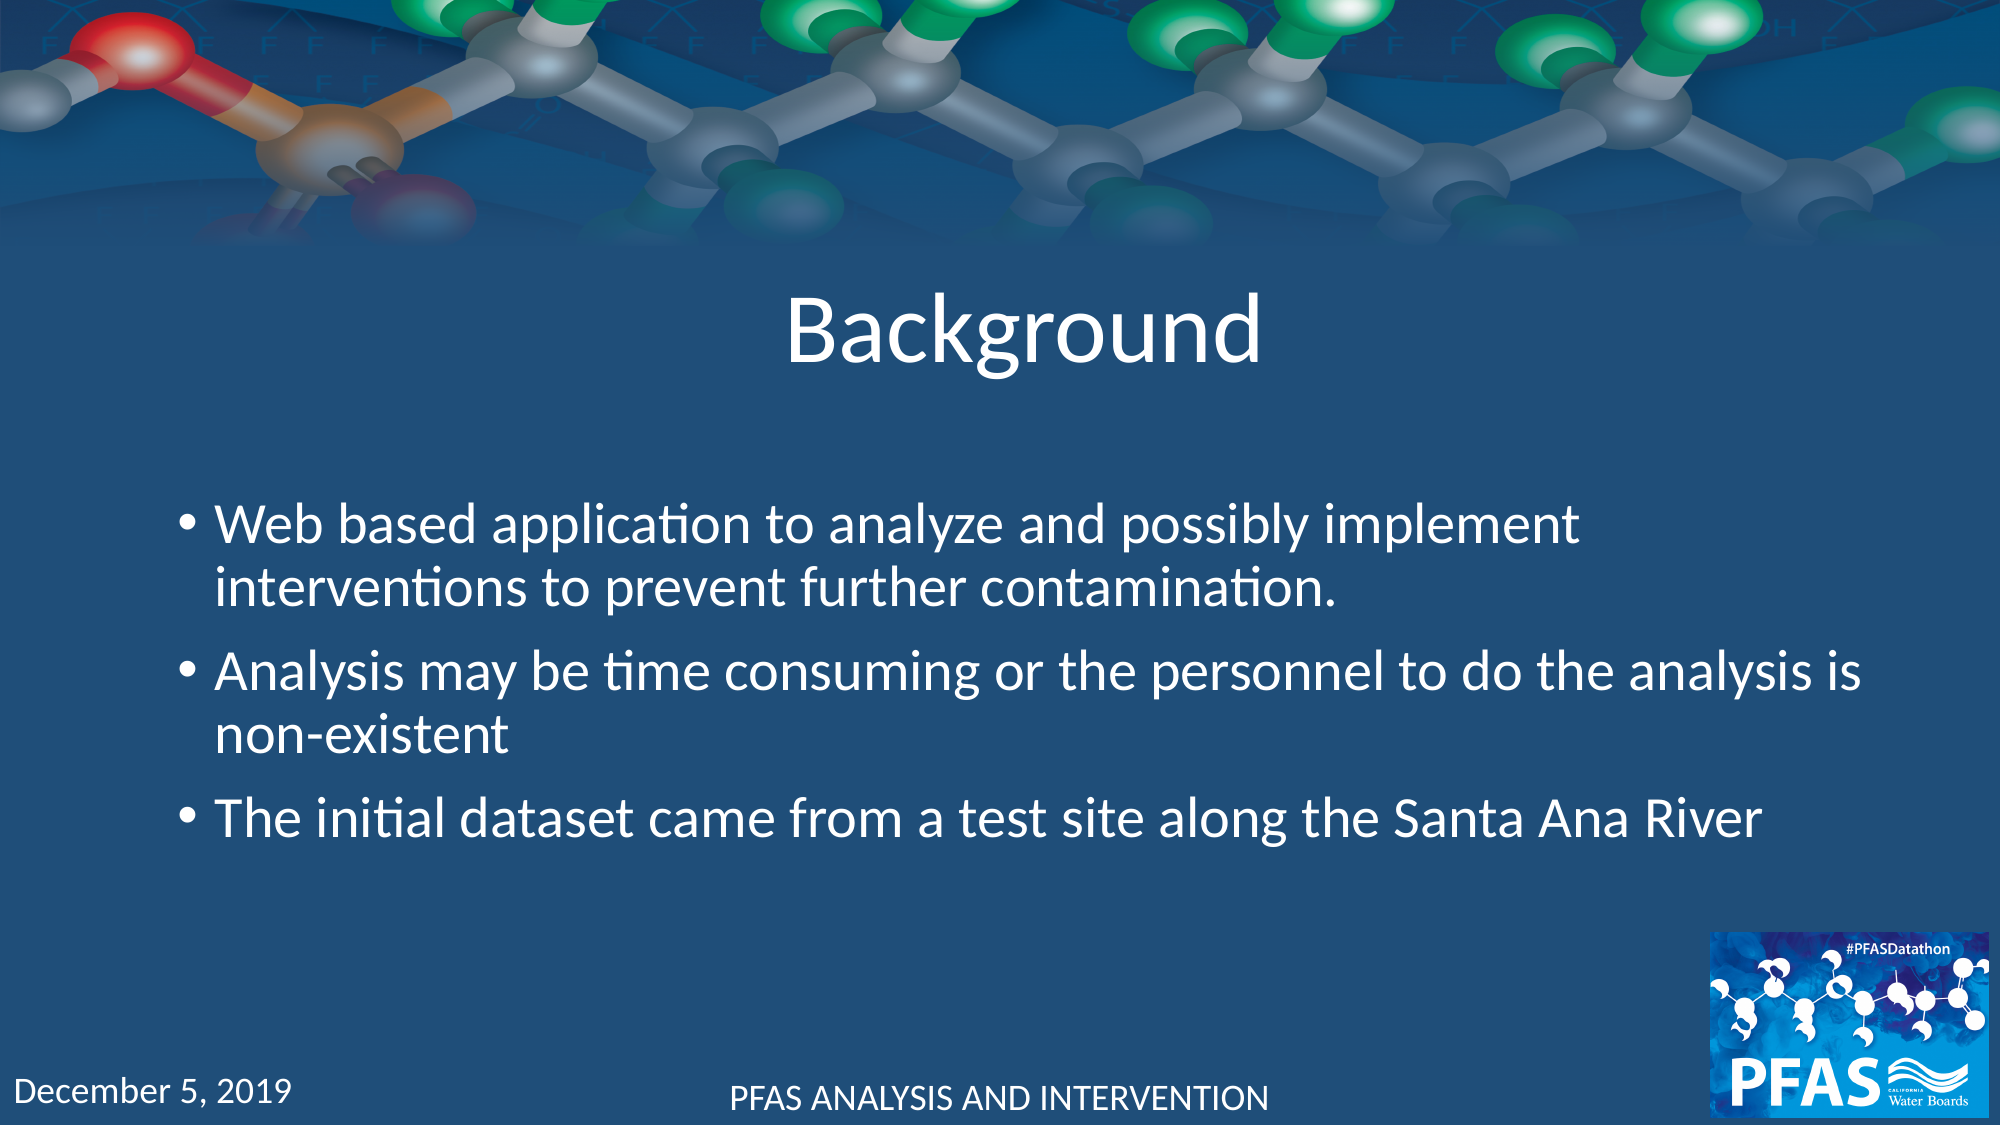

Background
Web based application to analyze and possibly implement interventions to prevent further contamination.
Analysis may be time consuming or the personnel to do the analysis is non-existent
The initial dataset came from a test site along the Santa Ana River
December 5, 2019
PFAS ANALYSIS AND INTERVENTION